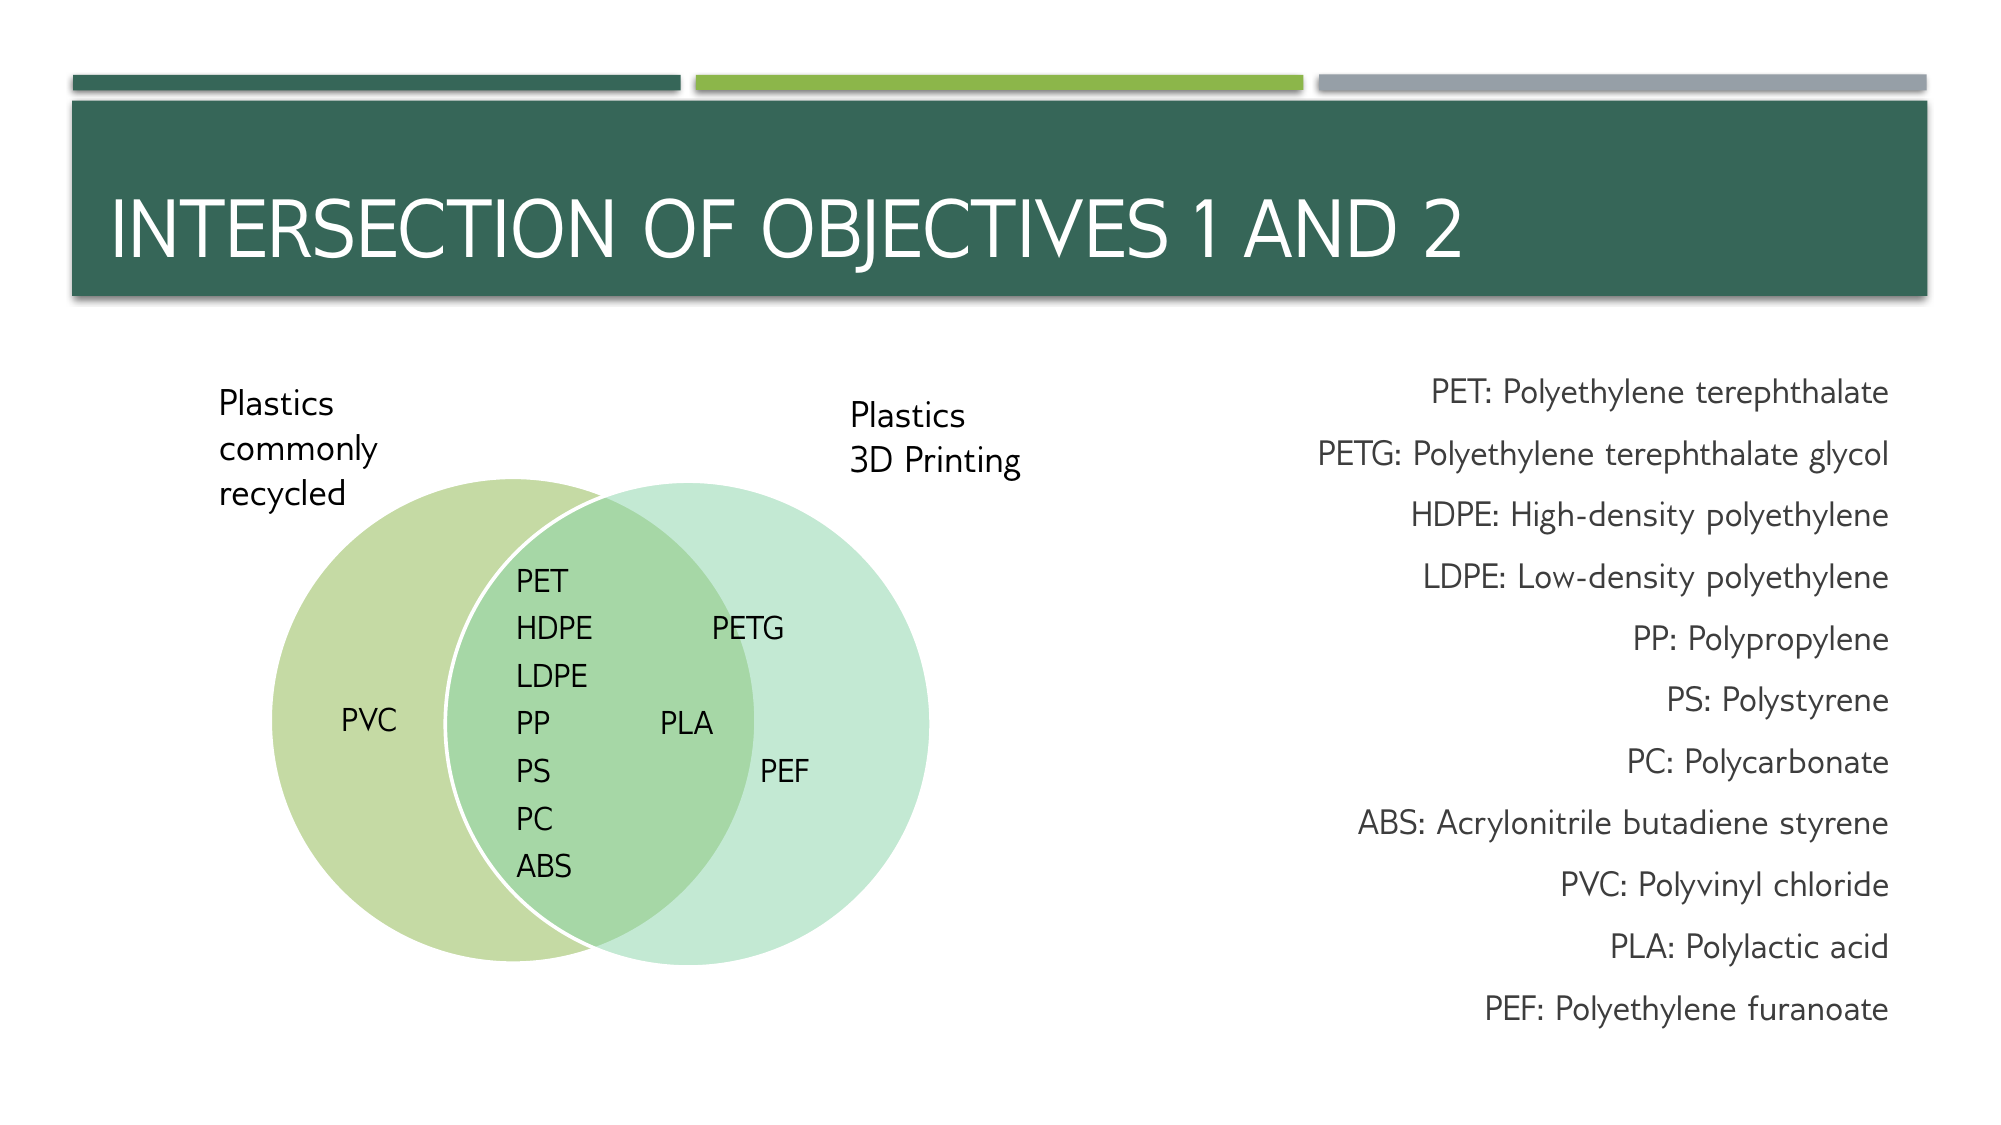

# Intersection of objectives 1 and 2
PET: Polyethylene terephthalate
PETG: Polyethylene terephthalate glycol
HDPE: High-density polyethylene
LDPE: Low-density polyethylene
PP: Polypropylene
PS: Polystyrene
PC: Polycarbonate
ABS: Acrylonitrile butadiene styrene
PVC: Polyvinyl chloride
PLA: Polylactic acid
PEF: Polyethylene furanoate
Plastics
commonly
recycled
Plastics
3D Printing

PVC
PET
HDPE            PETG
LDPE
PP           PLA
PS                     PEF
PC
ABS